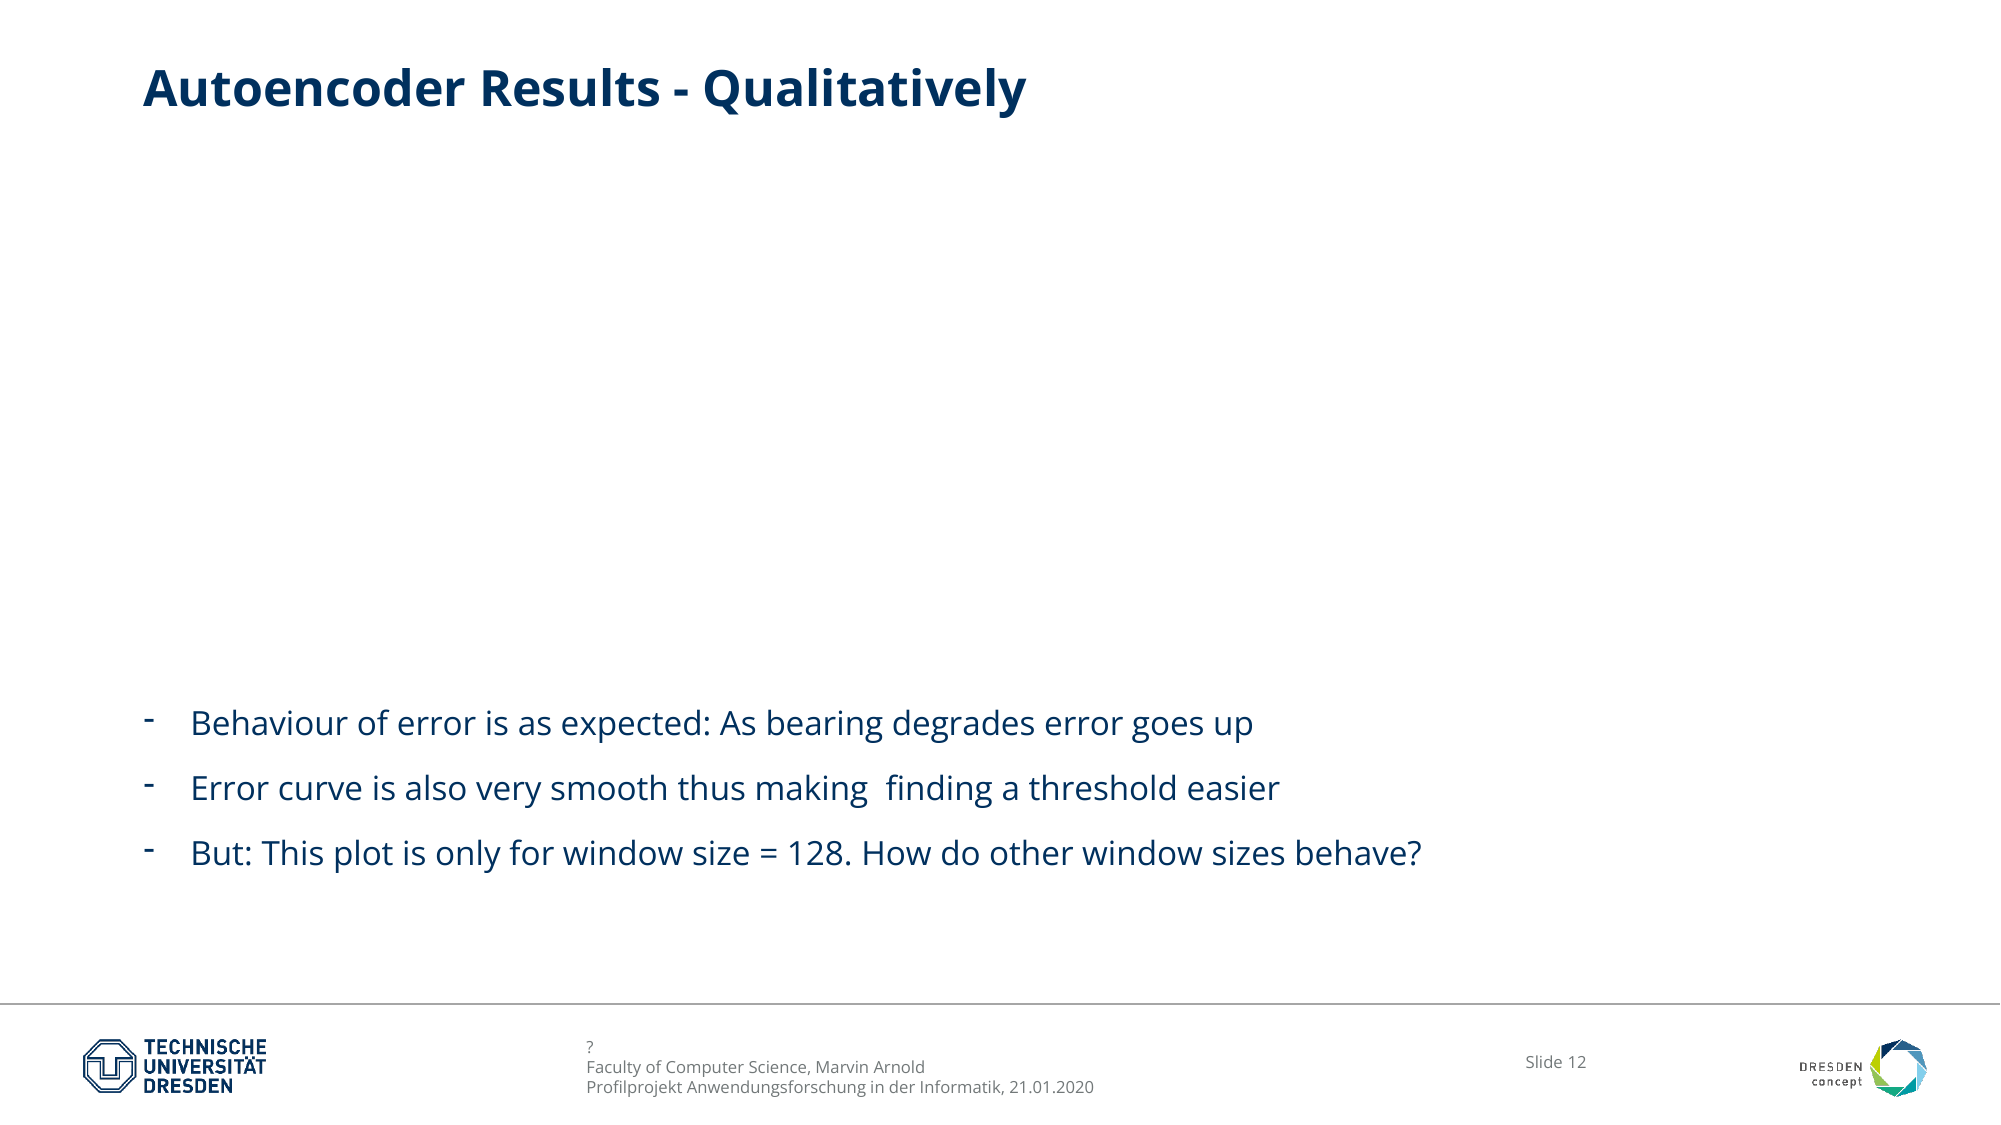

# Autoencoder Results - Qualitatively
Behaviour of error is as expected: As bearing degrades error goes up
Error curve is also very smooth thus making  finding a threshold easier
But: This plot is only for window size = 128. How do other window sizes behave?